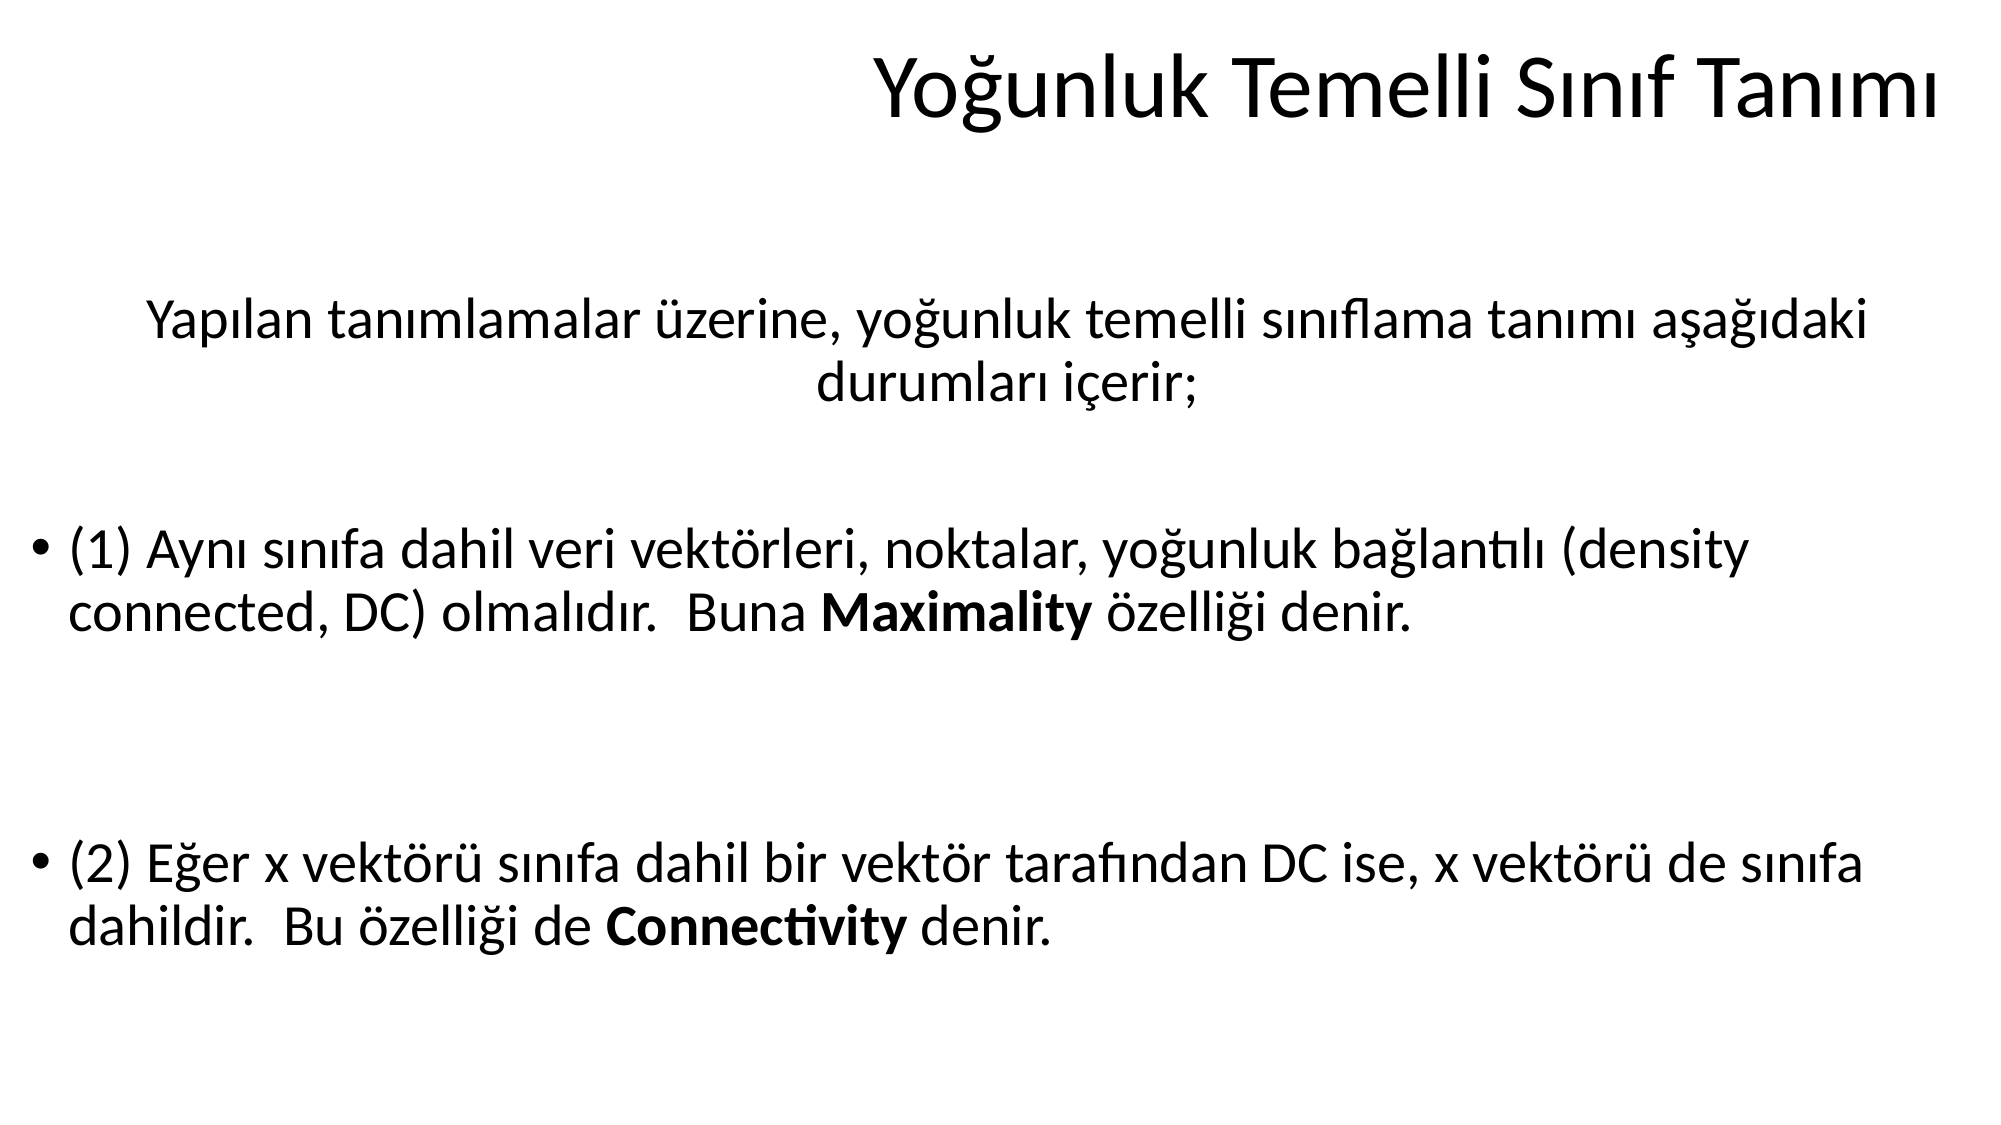

# Yoğunluk Temelli Sınıf Tanımı
Yapılan tanımlamalar üzerine, yoğunluk temelli sınıflama tanımı aşağıdaki durumları içerir;

(1) Aynı sınıfa dahil veri vektörleri, noktalar, yoğunluk bağlantılı (density connected, DC) olmalıdır.  Buna Maximality özelliği denir.

(2) Eğer x vektörü sınıfa dahil bir vektör tarafından DC ise, x vektörü de sınıfa dahildir.  Bu özelliği de Connectivity denir.